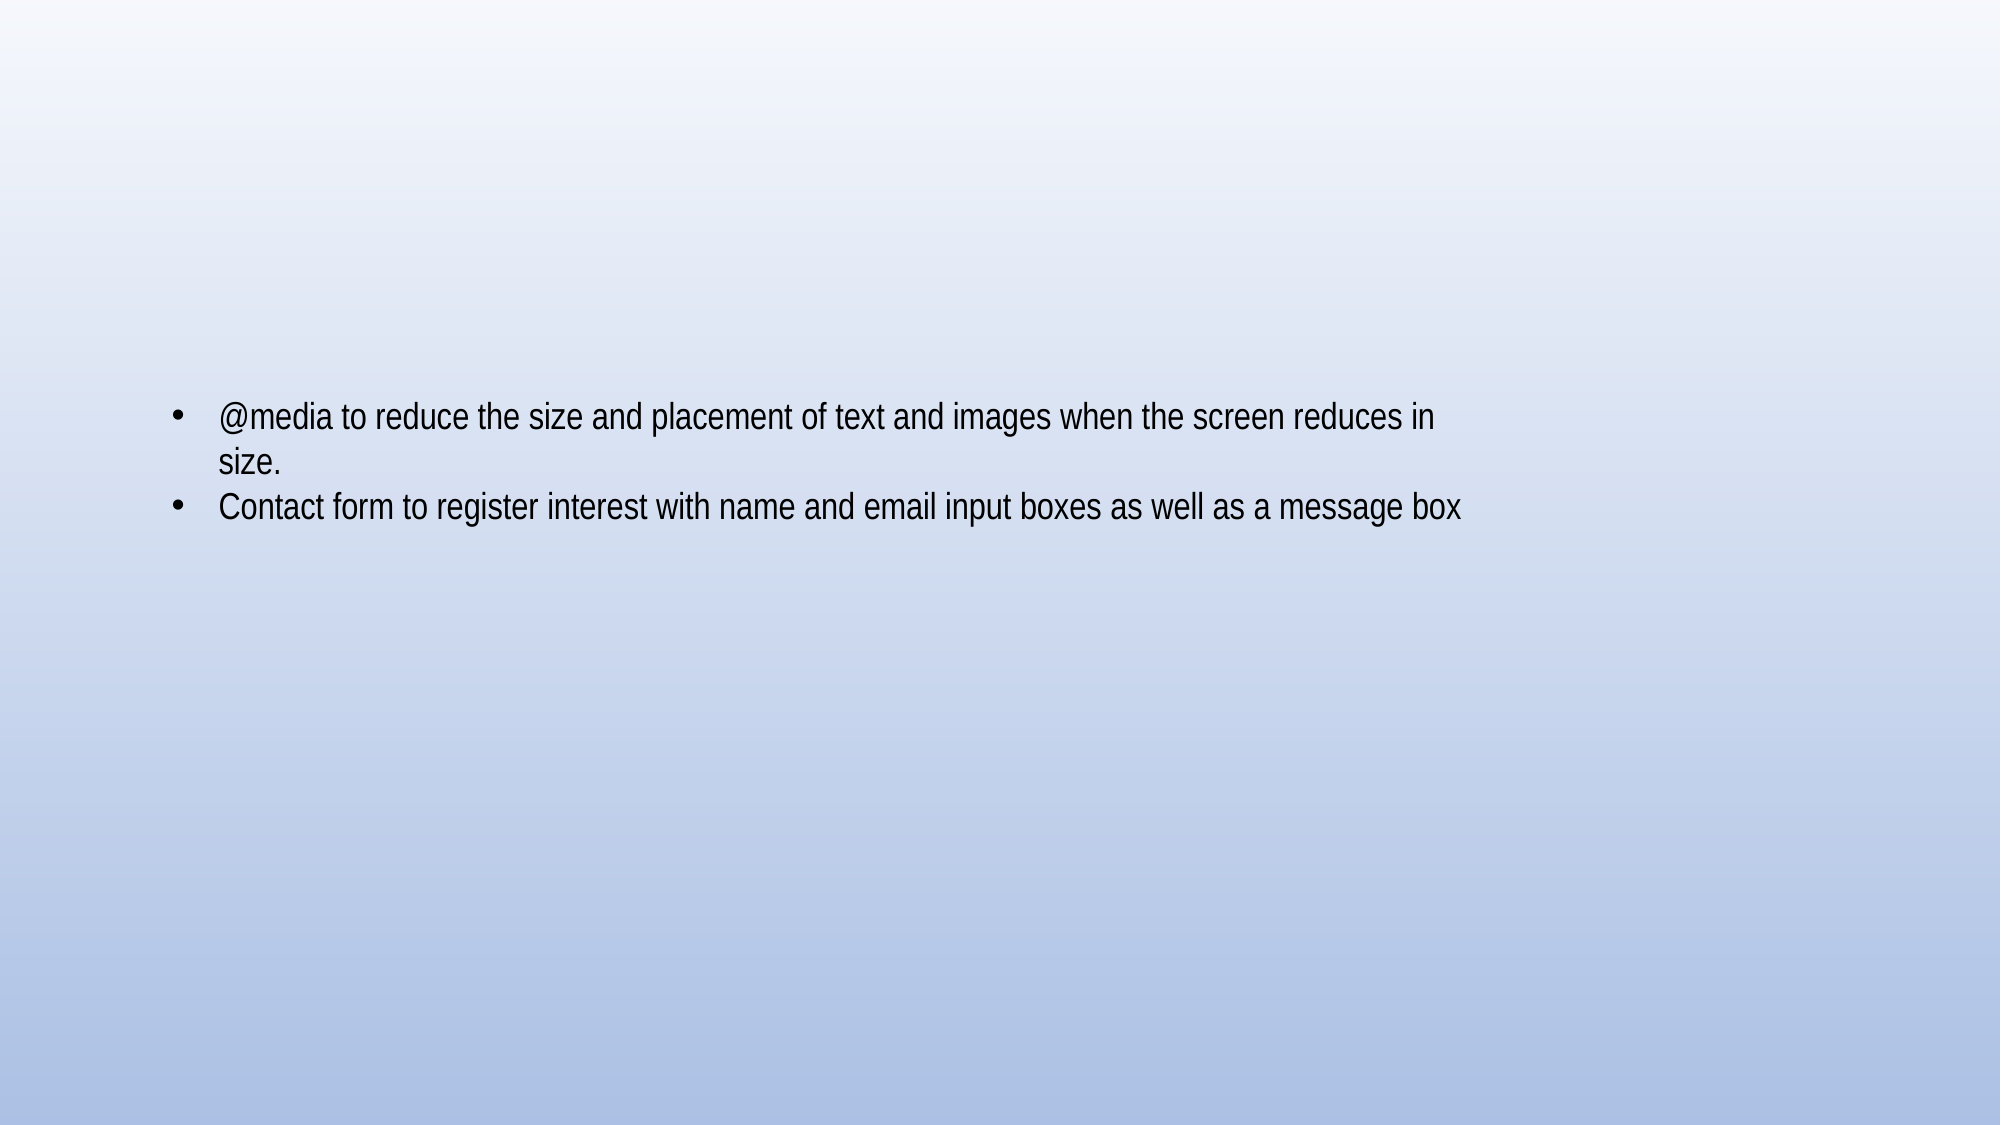

@media to reduce the size and placement of text and images when the screen reduces in size.
Contact form to register interest with name and email input boxes as well as a message box